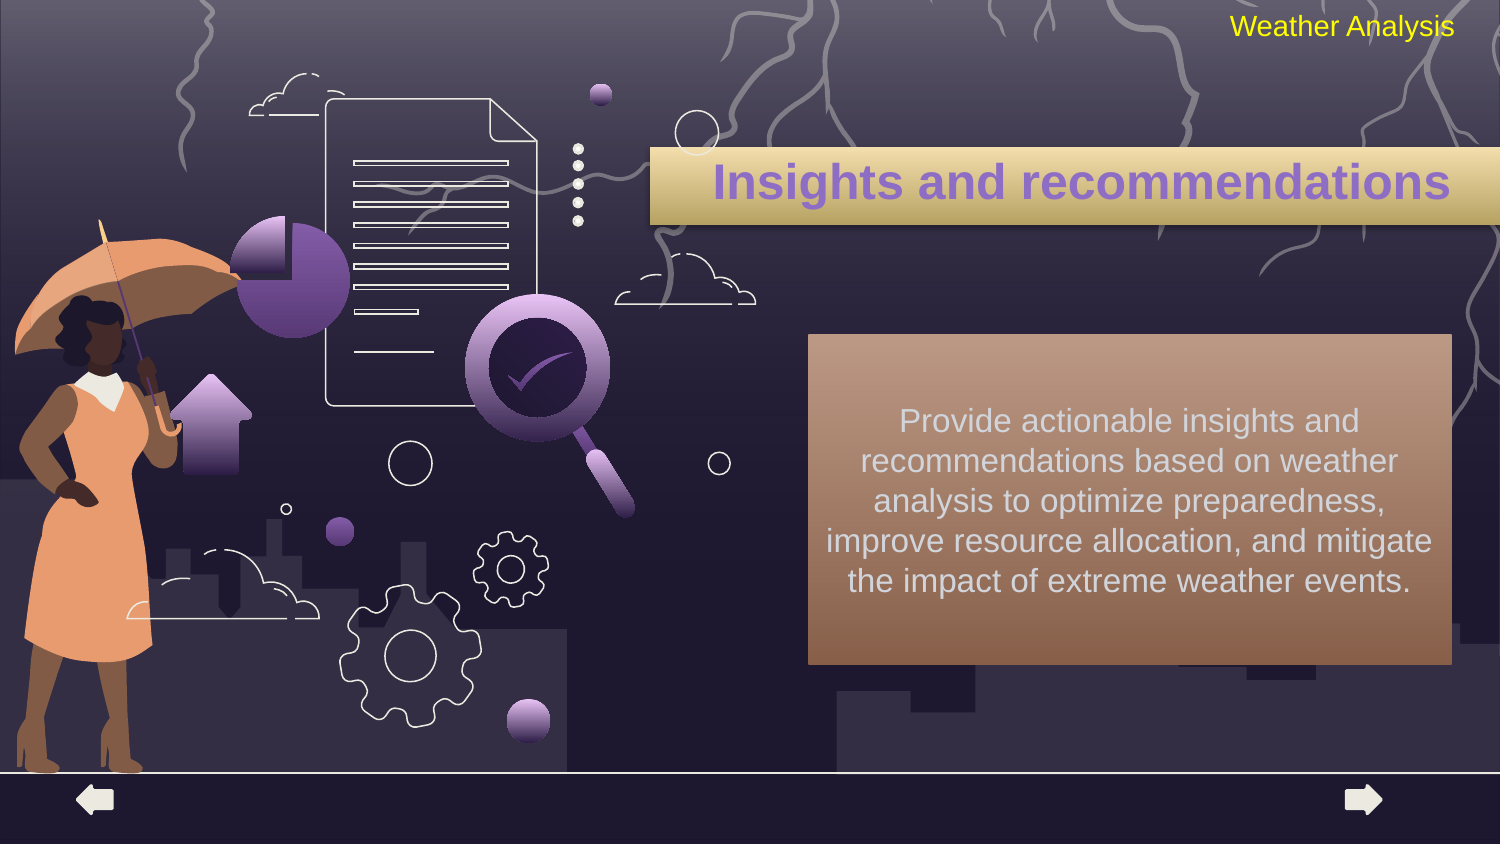

Weather Analysis

# Insights and recommendations

Provide actionable insights and recommendations based on weather analysis to optimize preparedness, improve resource allocation, and mitigate the impact of extreme weather events.